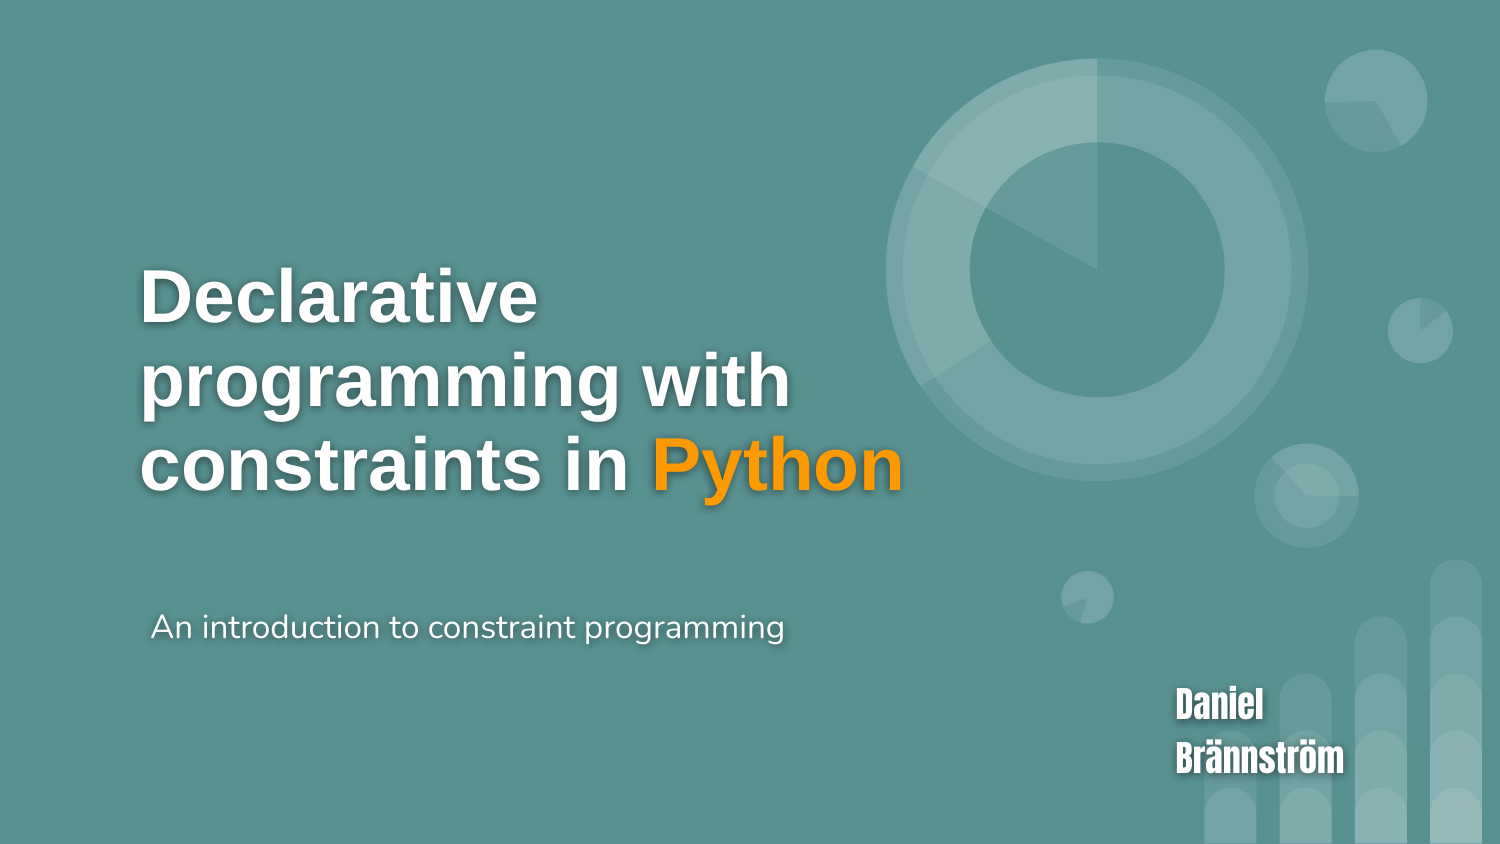

# Declarative programming with constraints in Python
An introduction to constraint programming
Daniel Brännström